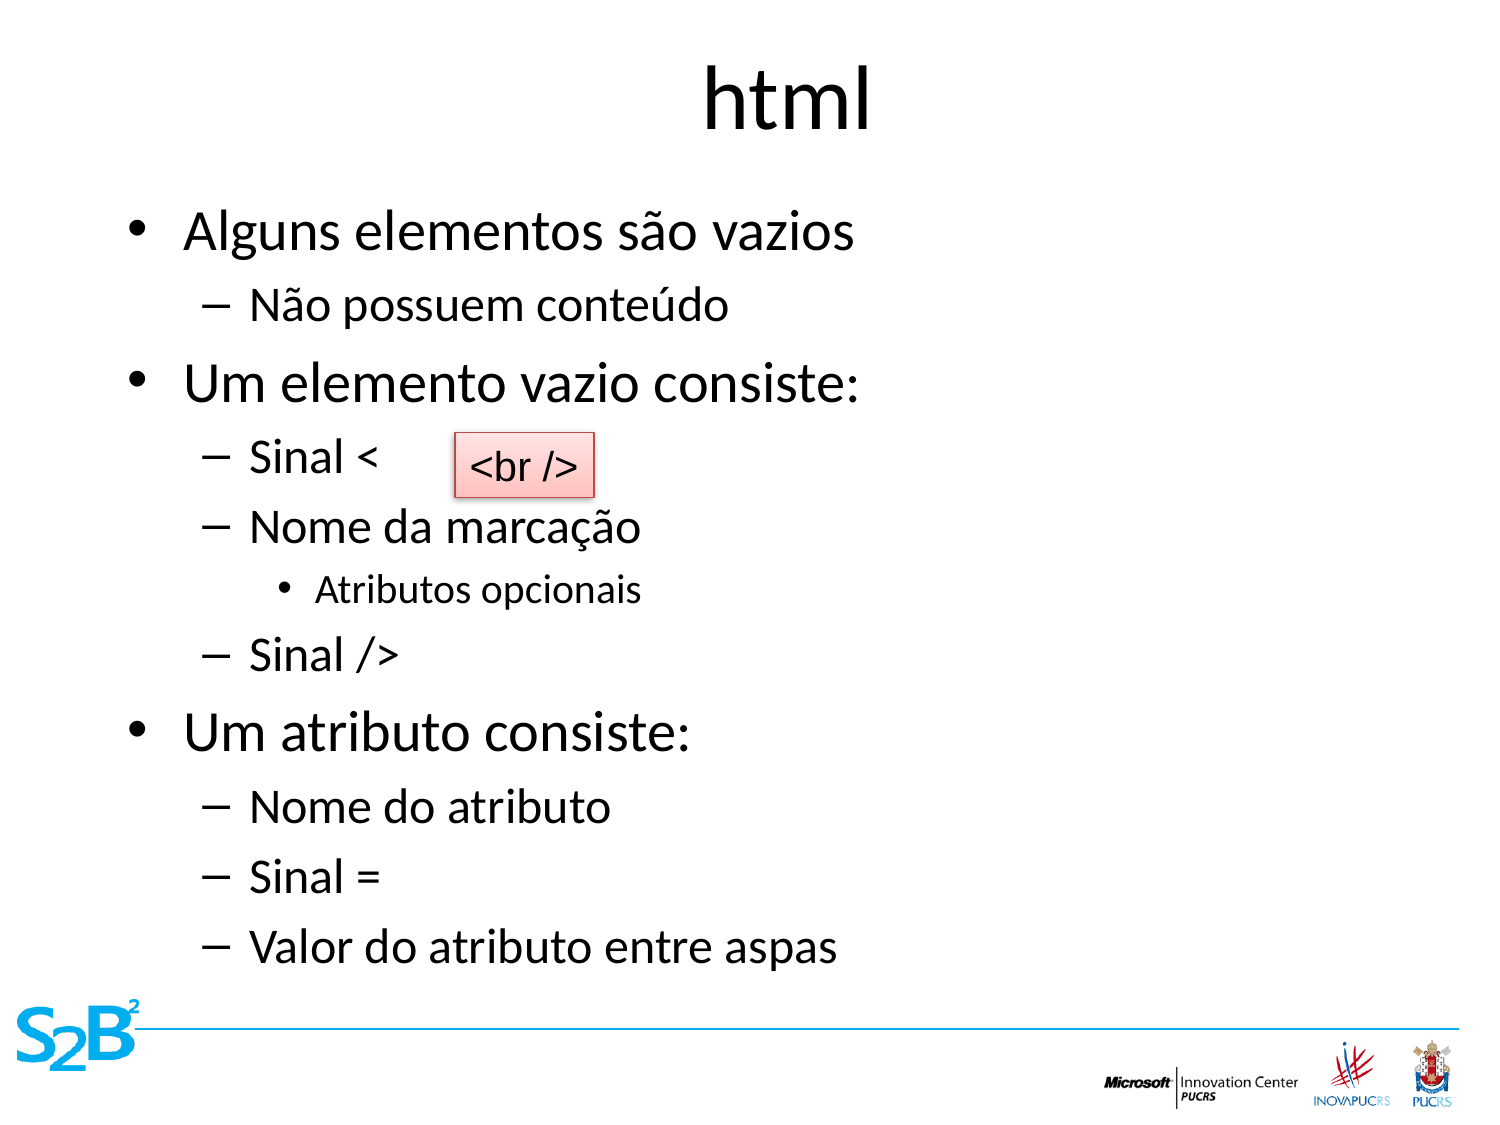

# html
Alguns elementos são vazios
Não possuem conteúdo
Um elemento vazio consiste:
Sinal <
Nome da marcação
Atributos opcionais
Sinal />
Um atributo consiste:
Nome do atributo
Sinal =
Valor do atributo entre aspas

<br />